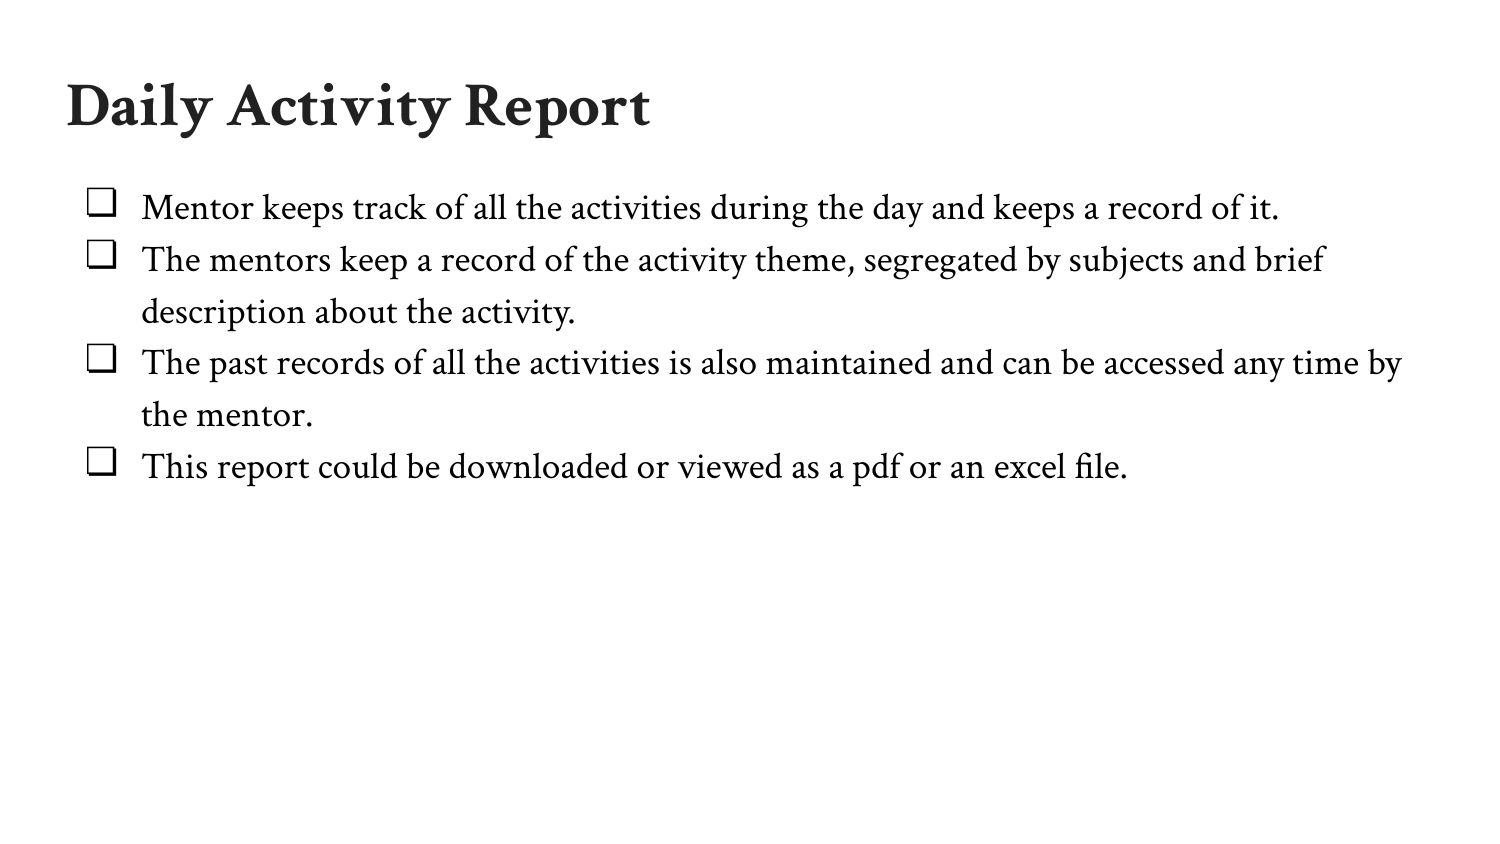

# Daily Activity Report
Mentor keeps track of all the activities during the day and keeps a record of it.
The mentors keep a record of the activity theme, segregated by subjects and brief description about the activity.
The past records of all the activities is also maintained and can be accessed any time by the mentor.
This report could be downloaded or viewed as a pdf or an excel file.